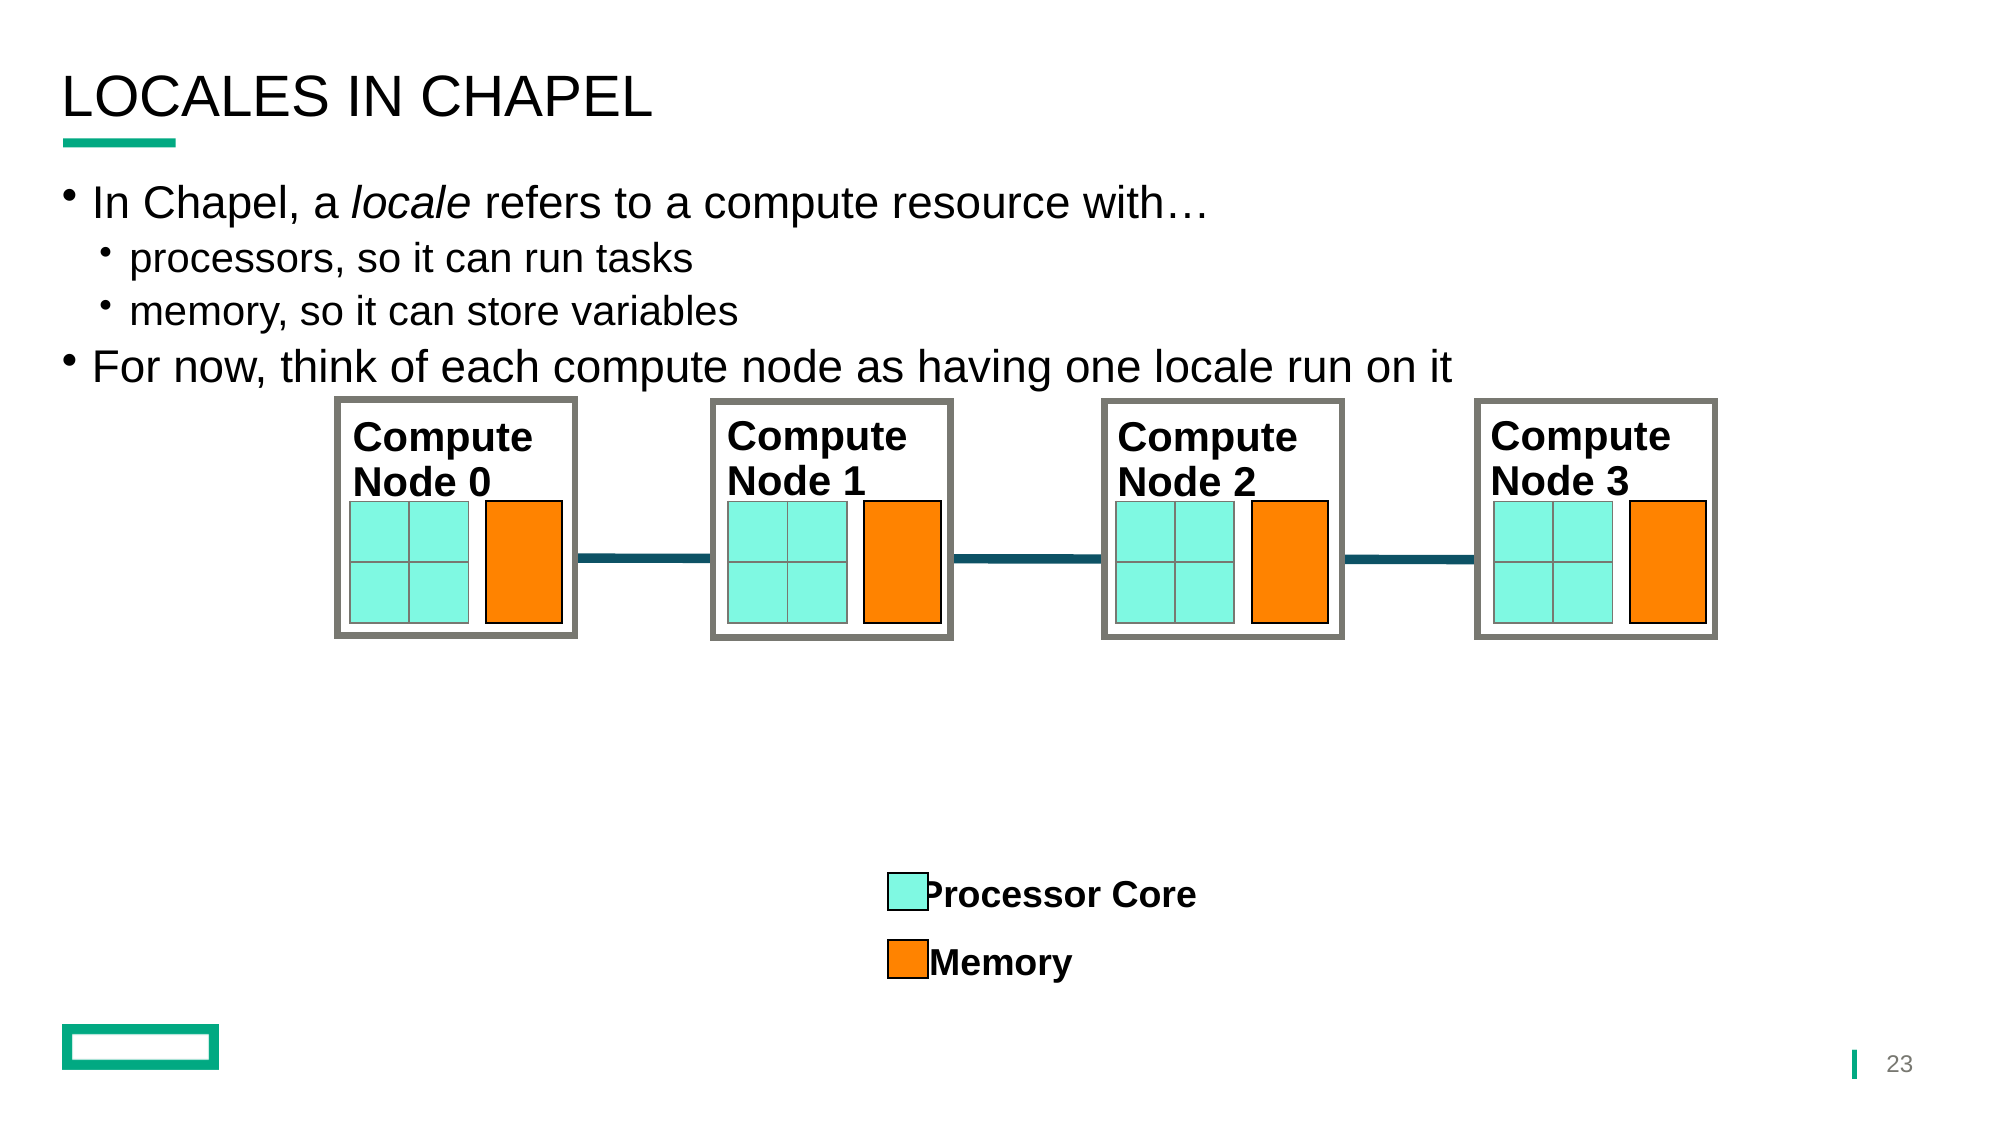

# Locales in Chapel
In Chapel, a locale refers to a compute resource with…
processors, so it can run tasks
memory, so it can store variables
For now, think of each compute node as having one locale run on it

Compute Node 1
Compute Node 3

Compute Node 0
Compute Node 2

|  |  |
| --- | --- |
|  |  |
|  |  |
| --- | --- |
|  |  |
|  |  |
| --- | --- |
|  |  |
|  |  |
| --- | --- |
|  |  |
Processor Core

Memory

23